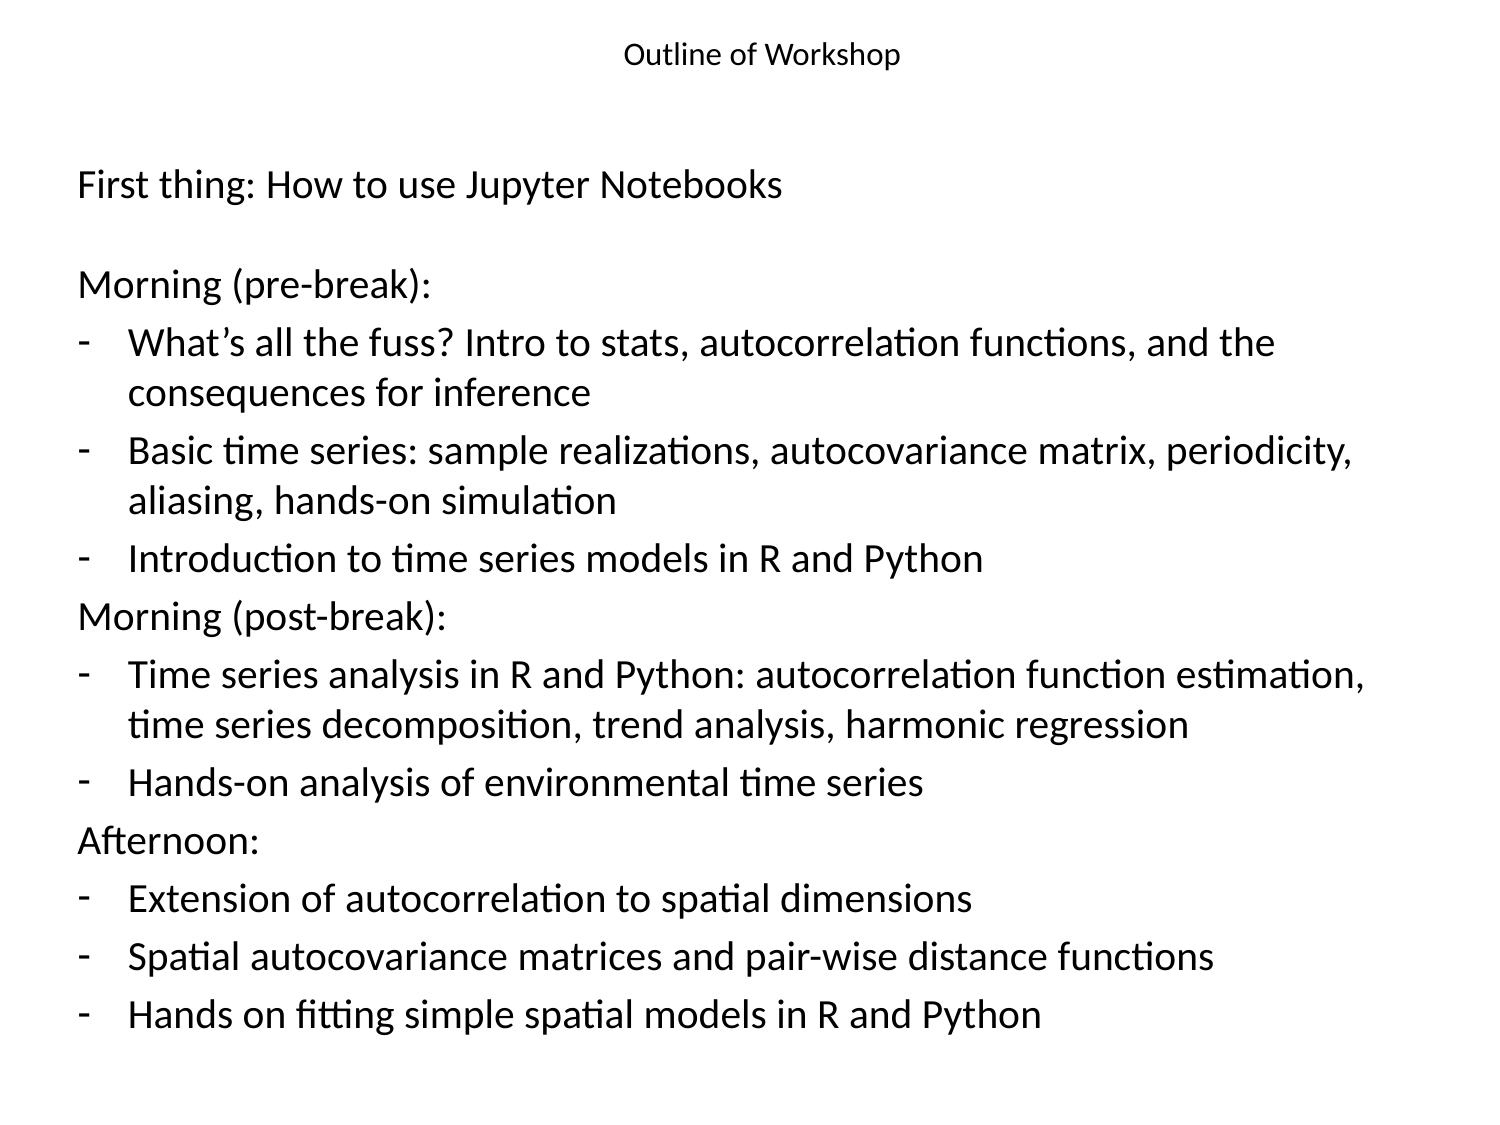

# Outline of Workshop
First thing: How to use Jupyter Notebooks
Morning (pre-break):
What’s all the fuss? Intro to stats, autocorrelation functions, and the consequences for inference
Basic time series: sample realizations, autocovariance matrix, periodicity, aliasing, hands-on simulation
Introduction to time series models in R and Python
Morning (post-break):
Time series analysis in R and Python: autocorrelation function estimation, time series decomposition, trend analysis, harmonic regression
Hands-on analysis of environmental time series
Afternoon:
Extension of autocorrelation to spatial dimensions
Spatial autocovariance matrices and pair-wise distance functions
Hands on fitting simple spatial models in R and Python